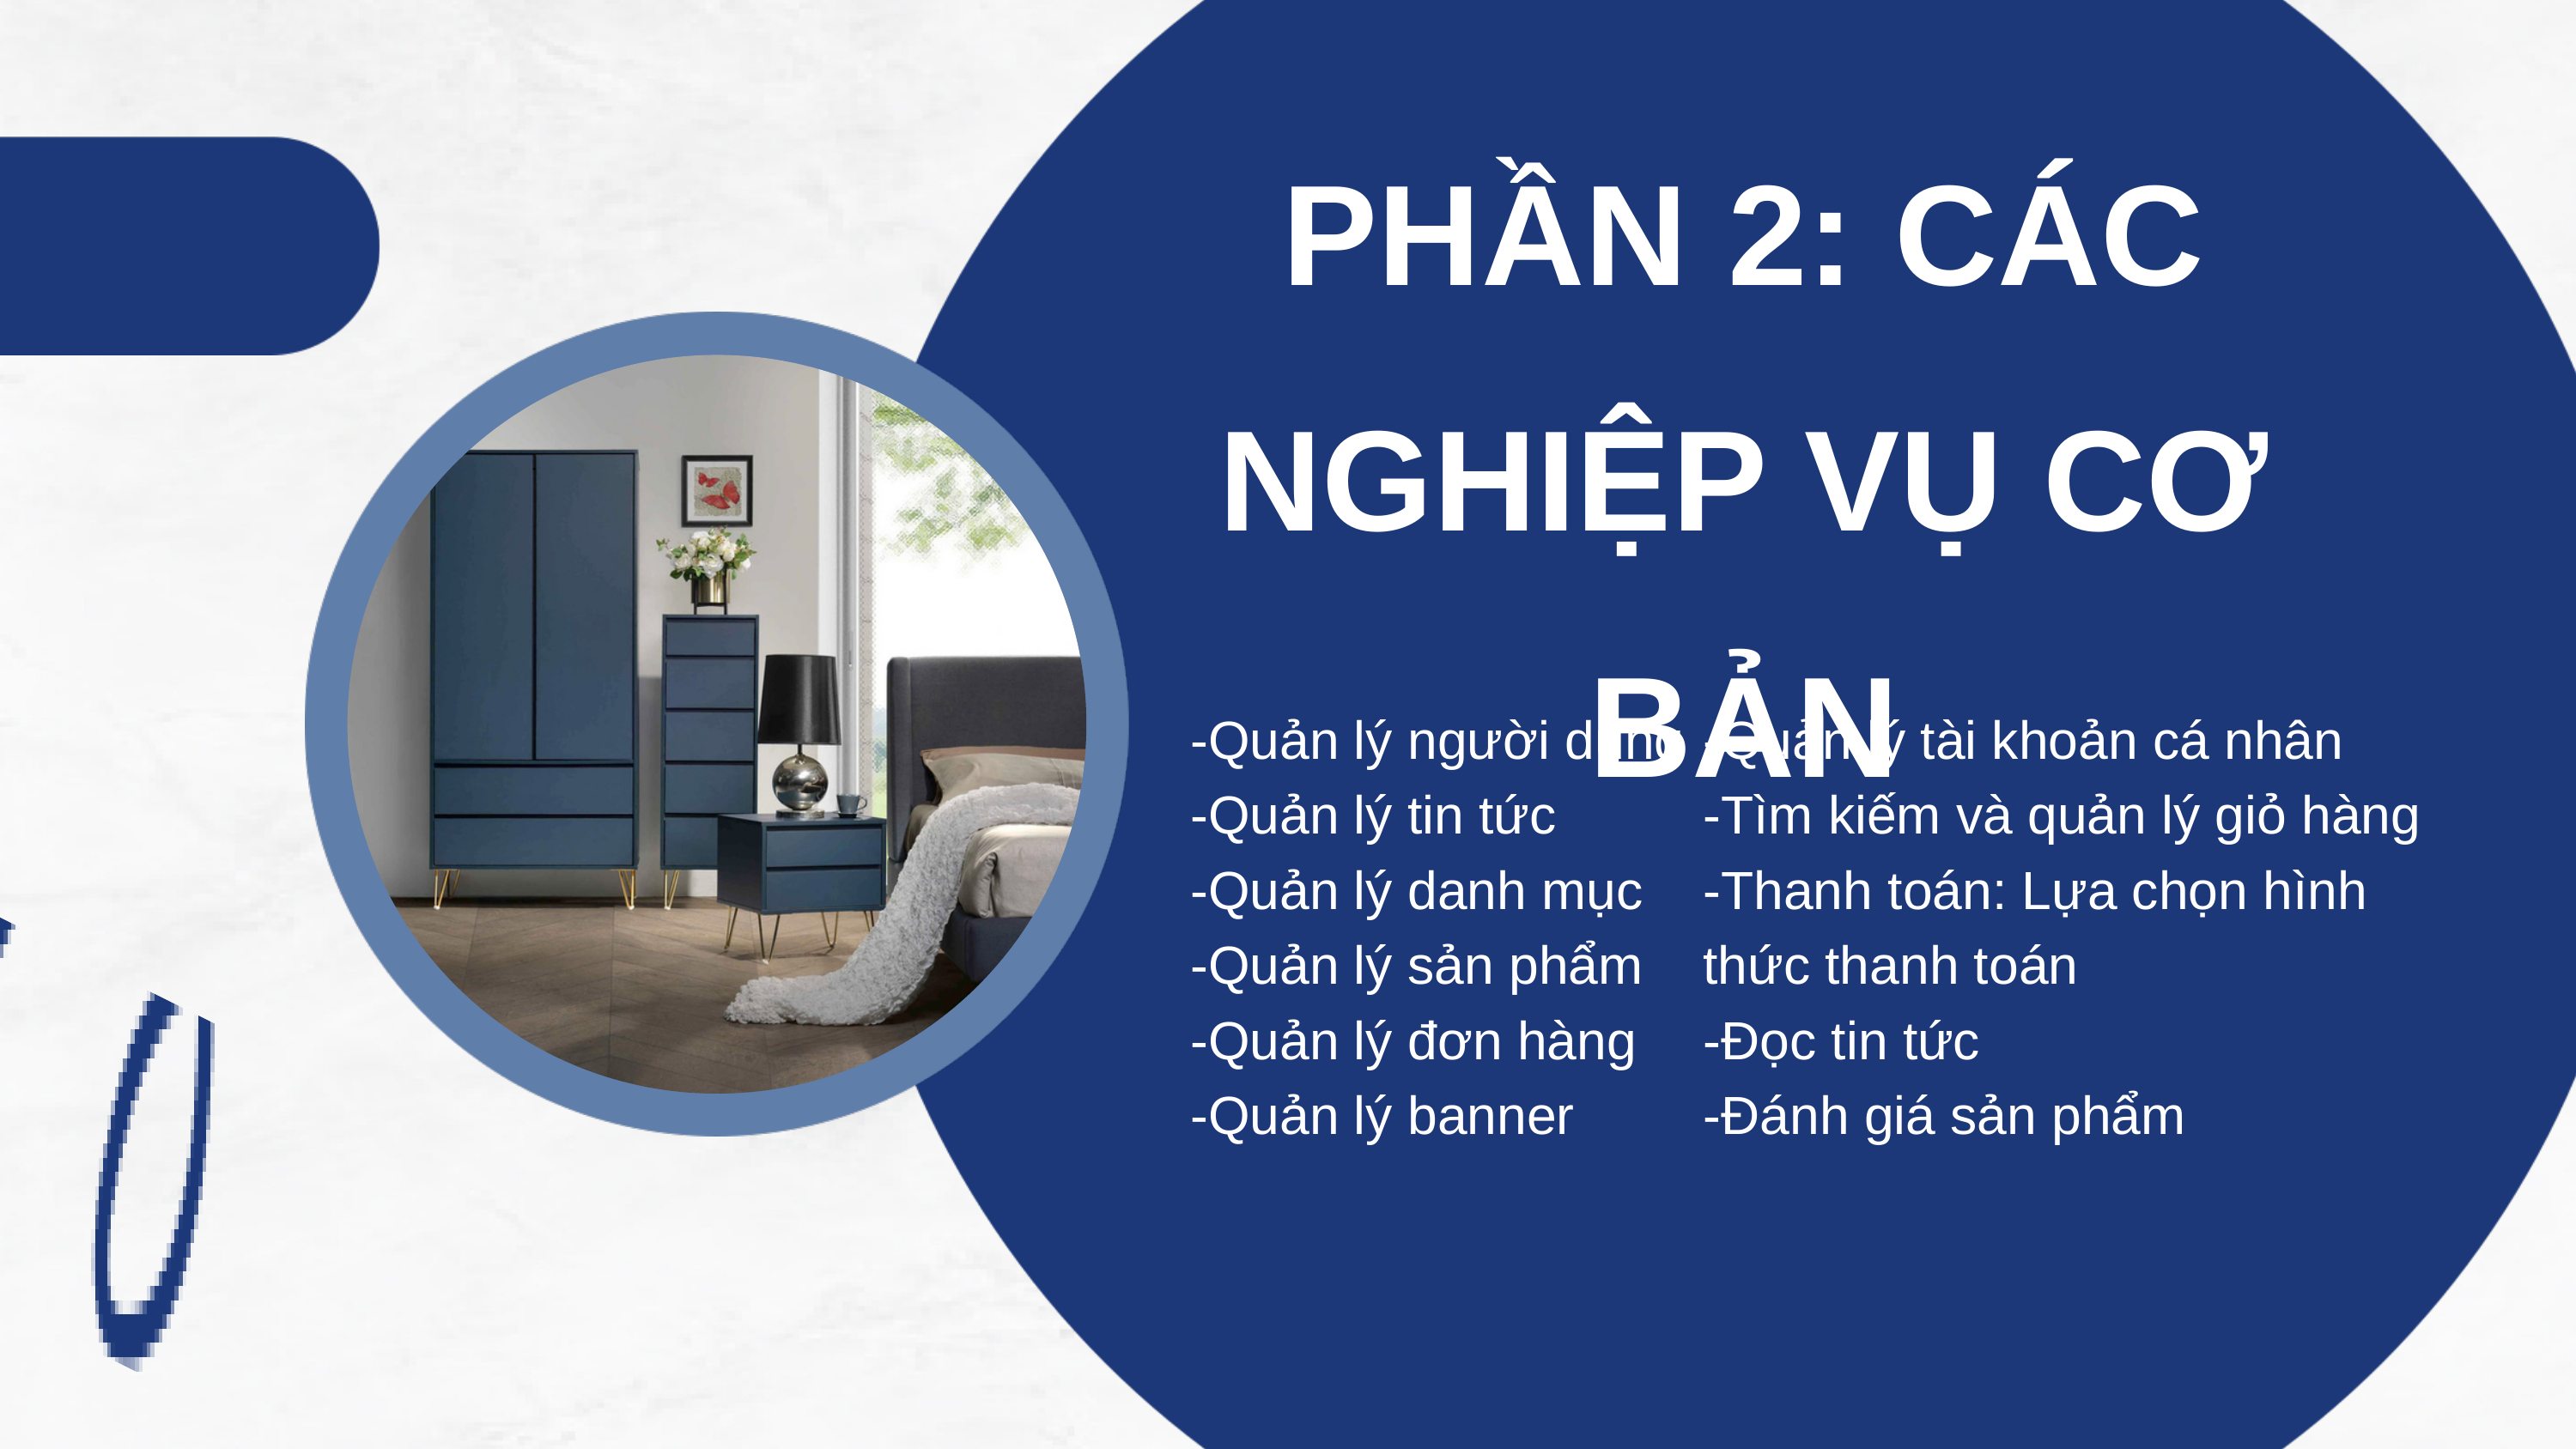

PHẦN 2: CÁC NGHIỆP VỤ CƠ BẢN

-Quản lý người dùng
-Quản lý tin tức
-Quản lý danh mục
-Quản lý sản phẩm
-Quản lý đơn hàng
-Quản lý banner
-Quản lý tài khoản cá nhân
-Tìm kiếm và quản lý giỏ hàng
-Thanh toán: Lựa chọn hình thức thanh toán
-Đọc tin tức
-Đánh giá sản phẩm